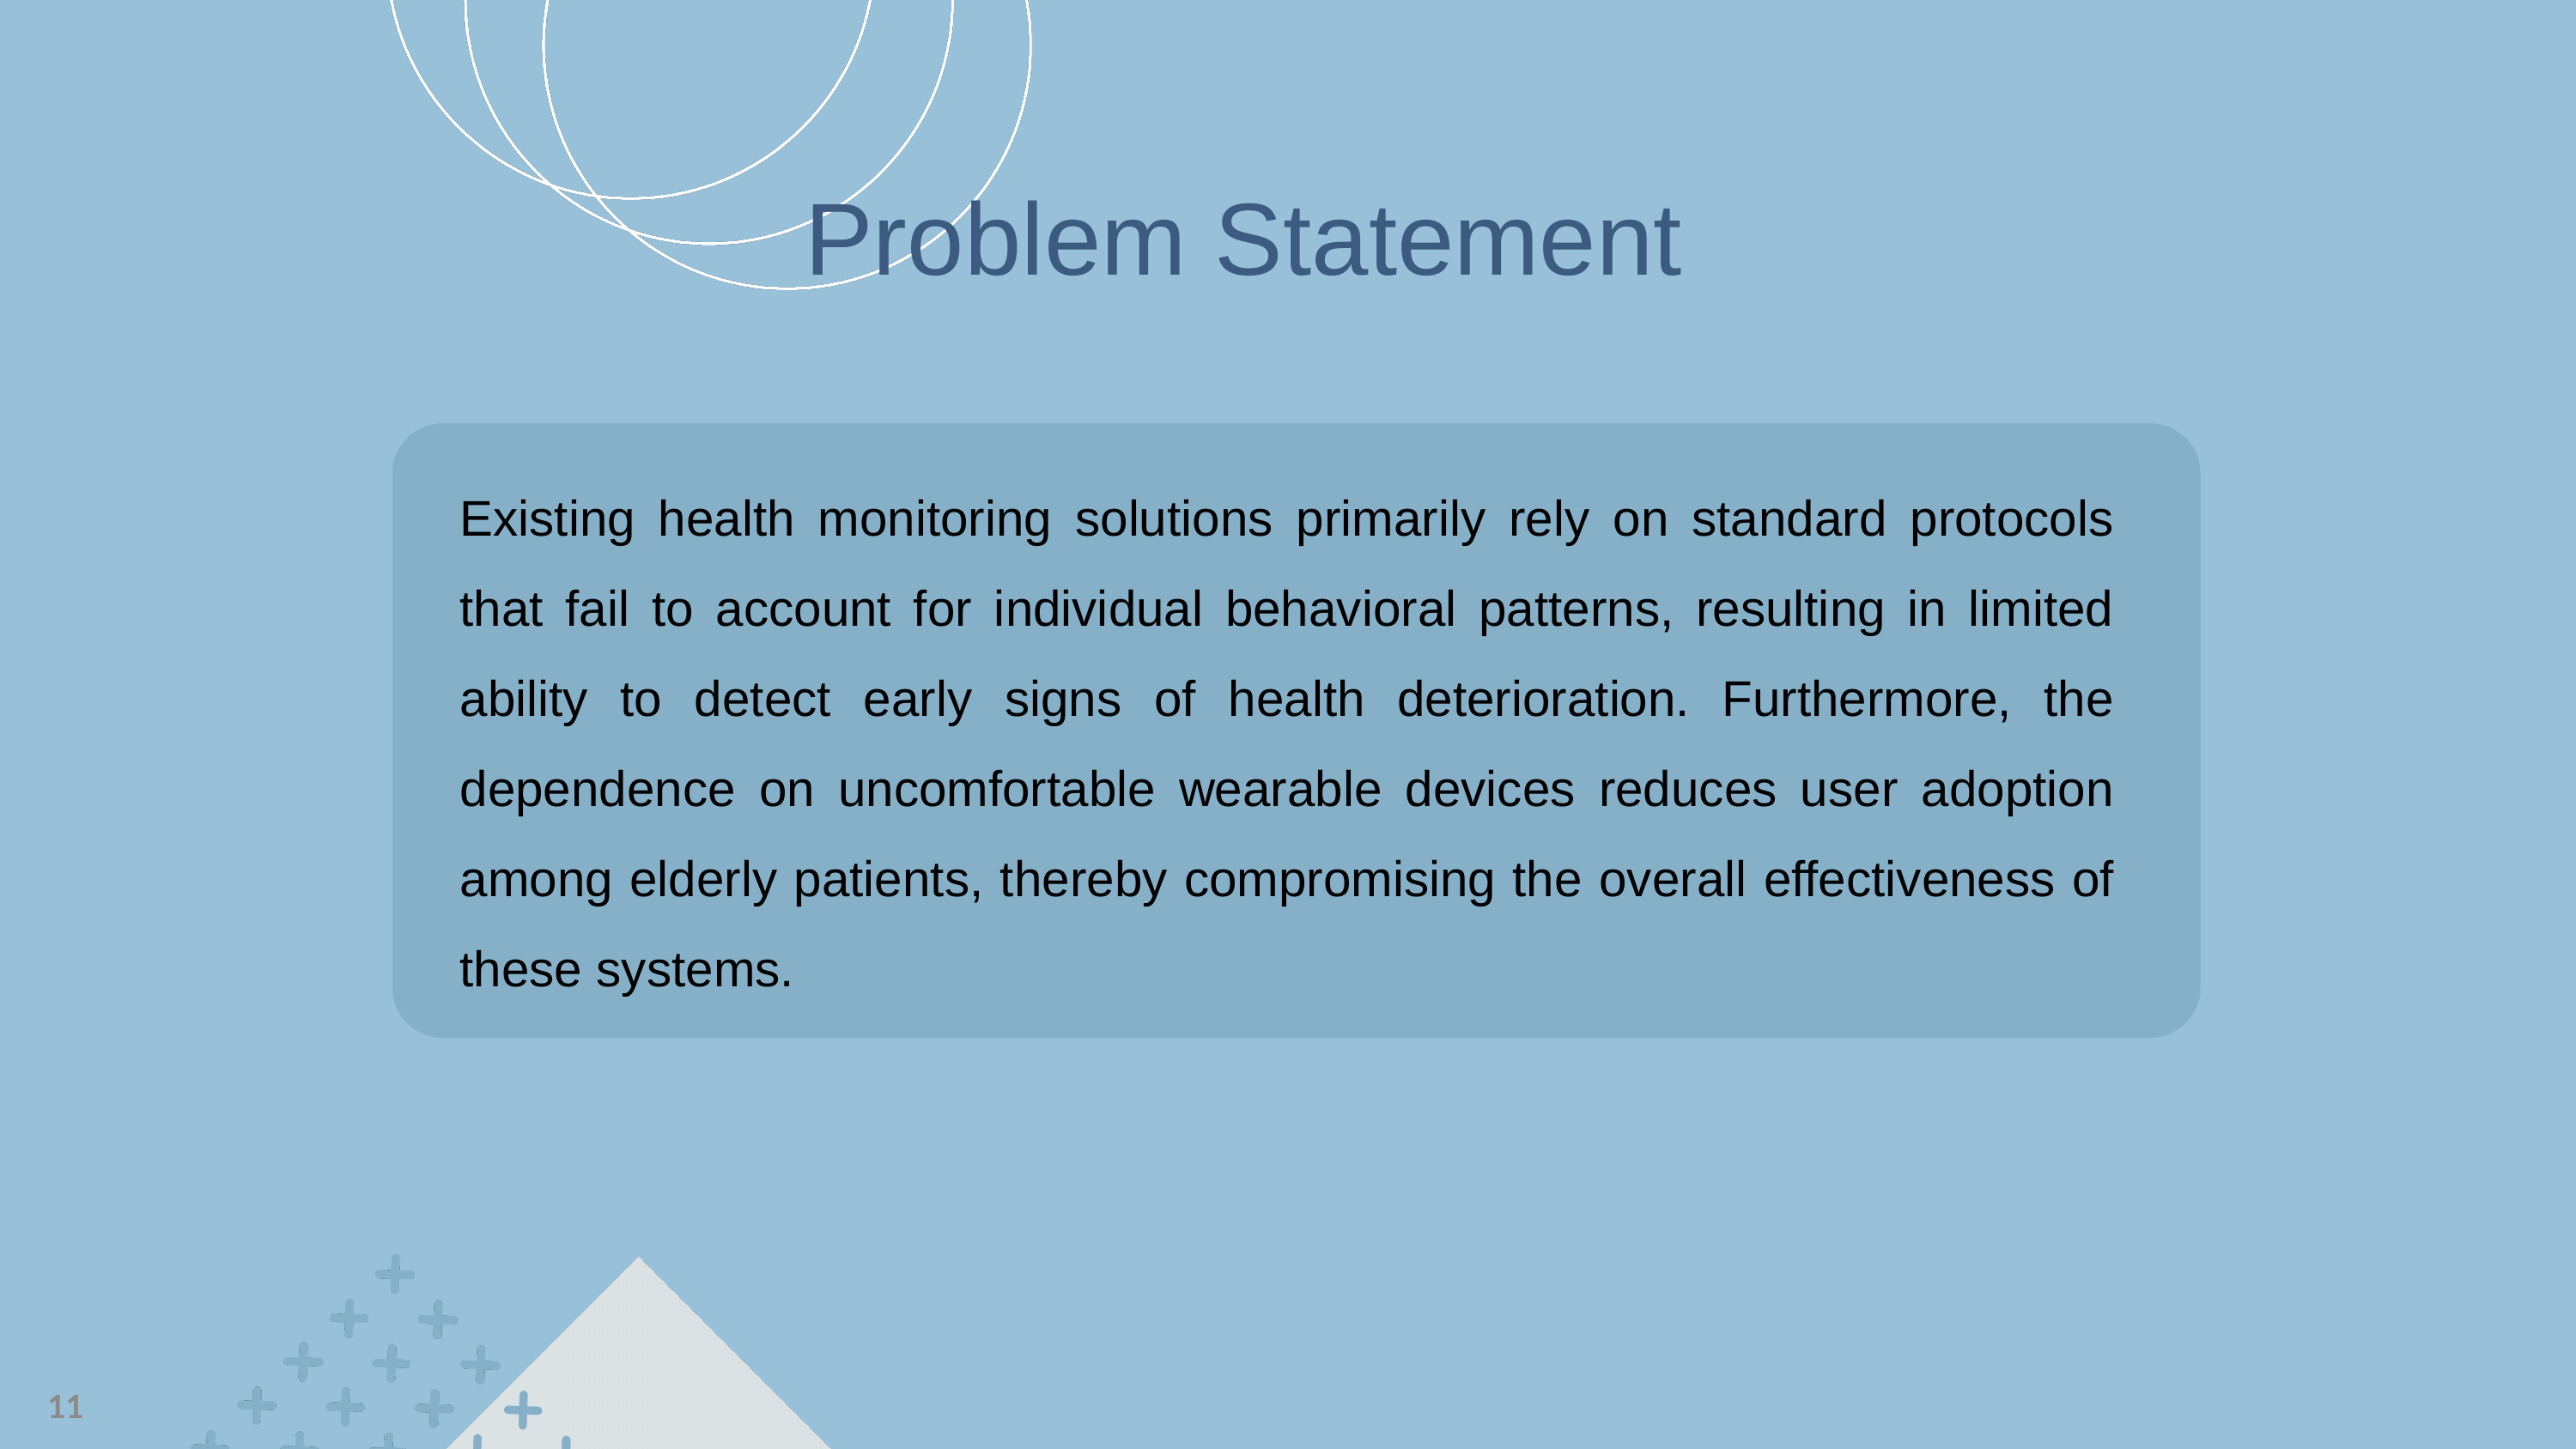

Problem Statement

Existing health monitoring solutions primarily rely on standard protocols that fail to account for individual behavioral patterns, resulting in limited ability to detect early signs of health deterioration. Furthermore, the dependence on uncomfortable wearable devices reduces user adoption among elderly patients, thereby compromising the overall effectiveness of these systems.

11